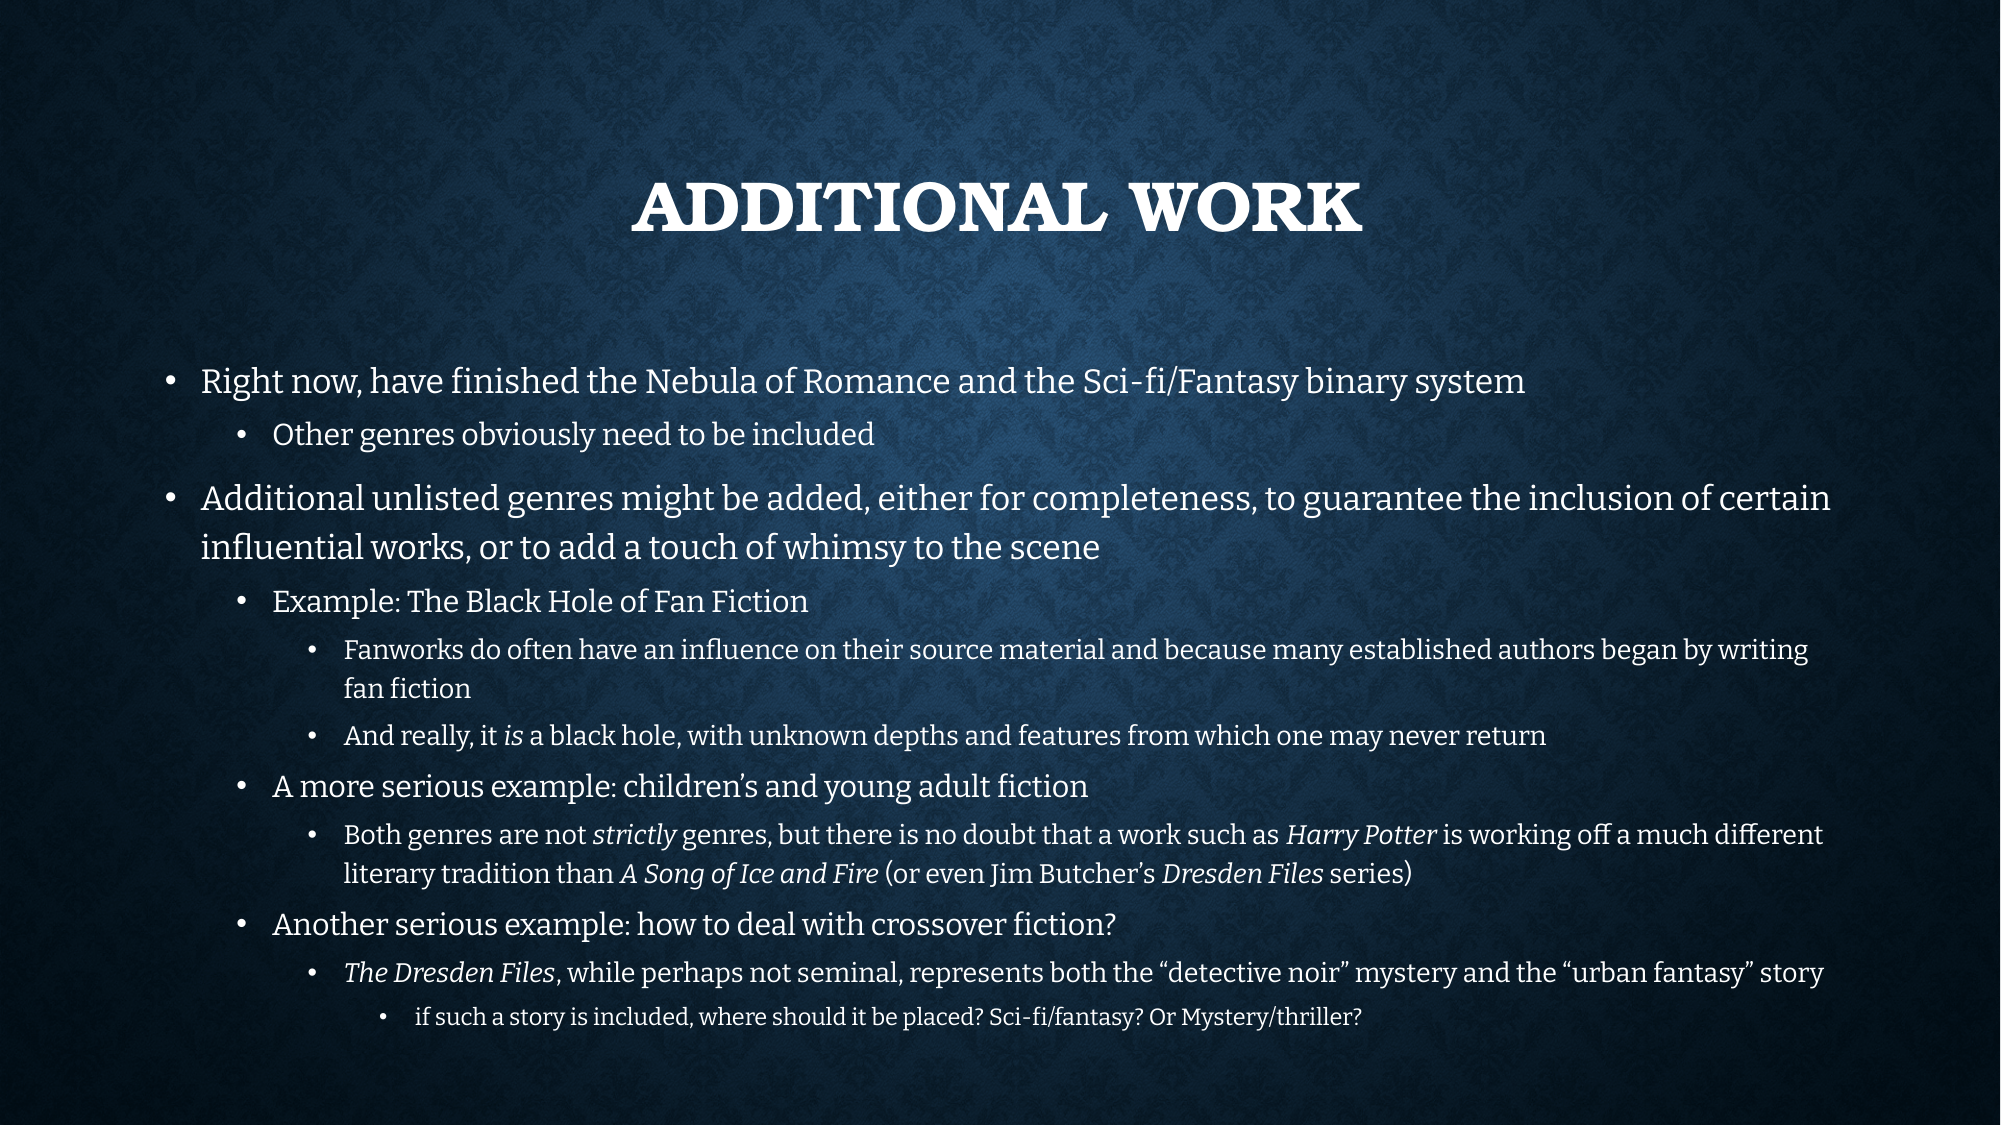

# Additional work
Right now, have finished the Nebula of Romance and the Sci-fi/Fantasy binary system
Other genres obviously need to be included
Additional unlisted genres might be added, either for completeness, to guarantee the inclusion of certain influential works, or to add a touch of whimsy to the scene
Example: The Black Hole of Fan Fiction
Fanworks do often have an influence on their source material and because many established authors began by writing fan fiction
And really, it is a black hole, with unknown depths and features from which one may never return
A more serious example: children’s and young adult fiction
Both genres are not strictly genres, but there is no doubt that a work such as Harry Potter is working off a much different literary tradition than A Song of Ice and Fire (or even Jim Butcher’s Dresden Files series)
Another serious example: how to deal with crossover fiction?
The Dresden Files, while perhaps not seminal, represents both the “detective noir” mystery and the “urban fantasy” story
if such a story is included, where should it be placed? Sci-fi/fantasy? Or Mystery/thriller?